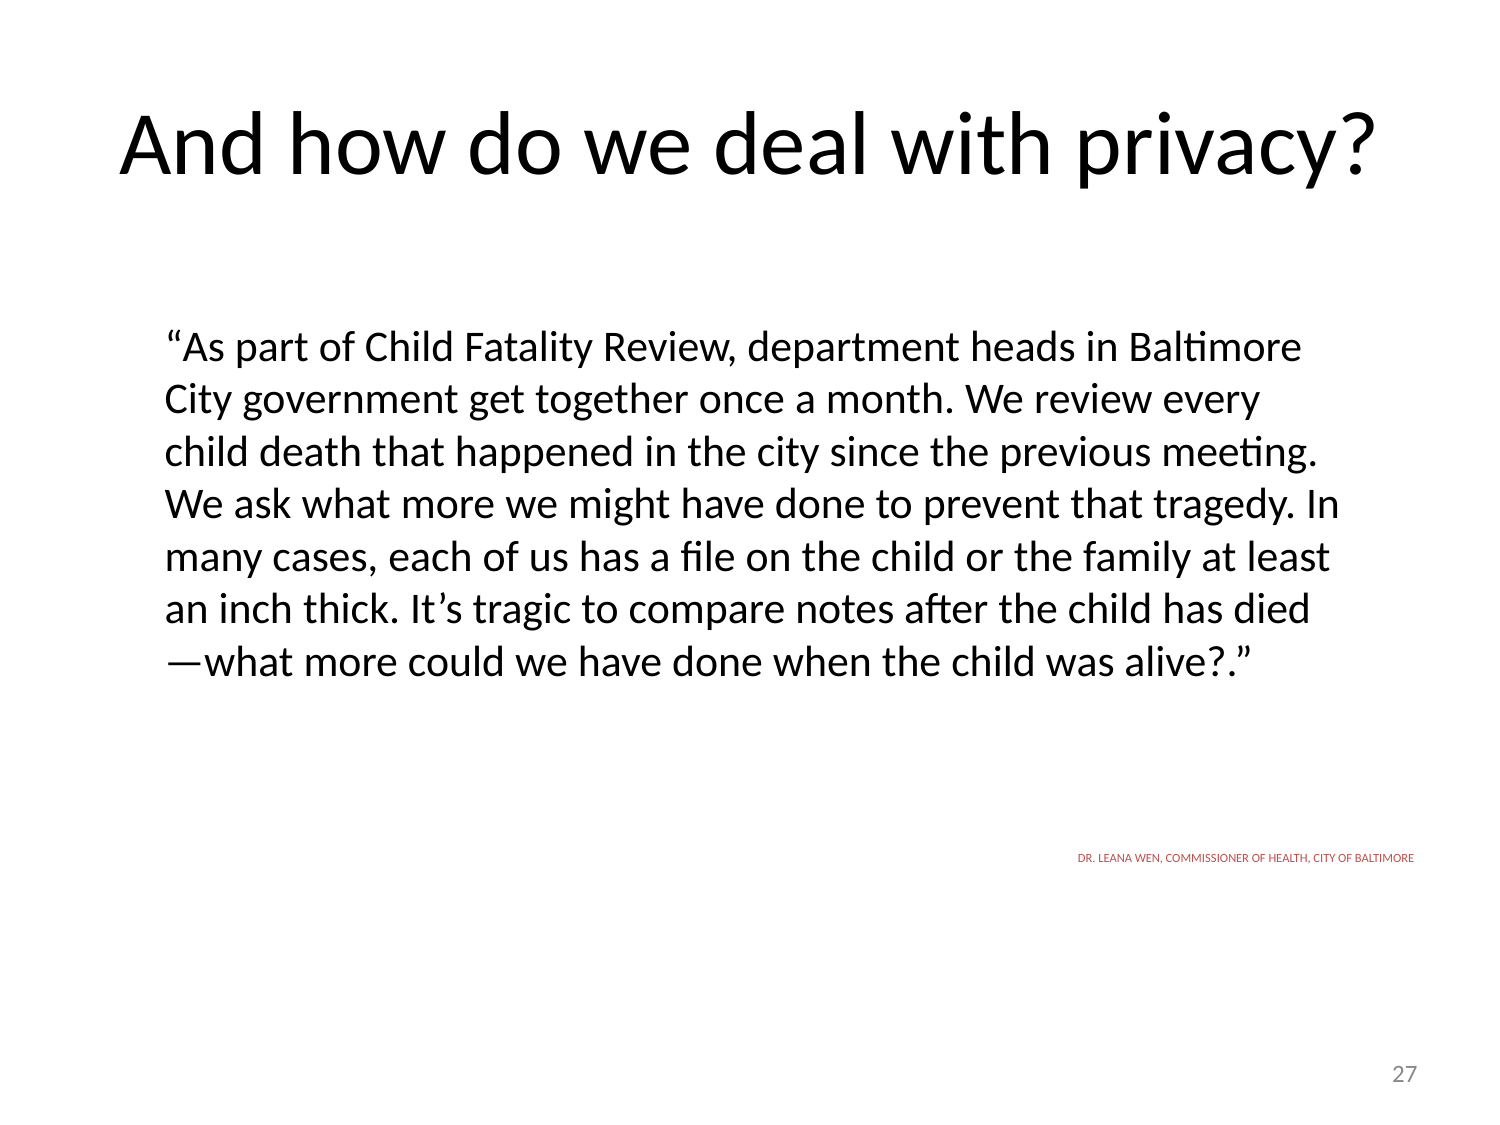

# And how do we deal with privacy?
“As part of Child Fatality Review, department heads in Baltimore City government get together once a month. We review every child death that happened in the city since the previous meeting. We ask what more we might have done to prevent that tragedy. In many cases, each of us has a file on the child or the family at least an inch thick. It’s tragic to compare notes after the child has died—what more could we have done when the child was alive?.”
DR. LEANA WEN, COMMISSIONER OF HEALTH, CITY OF BALTIMORE
27